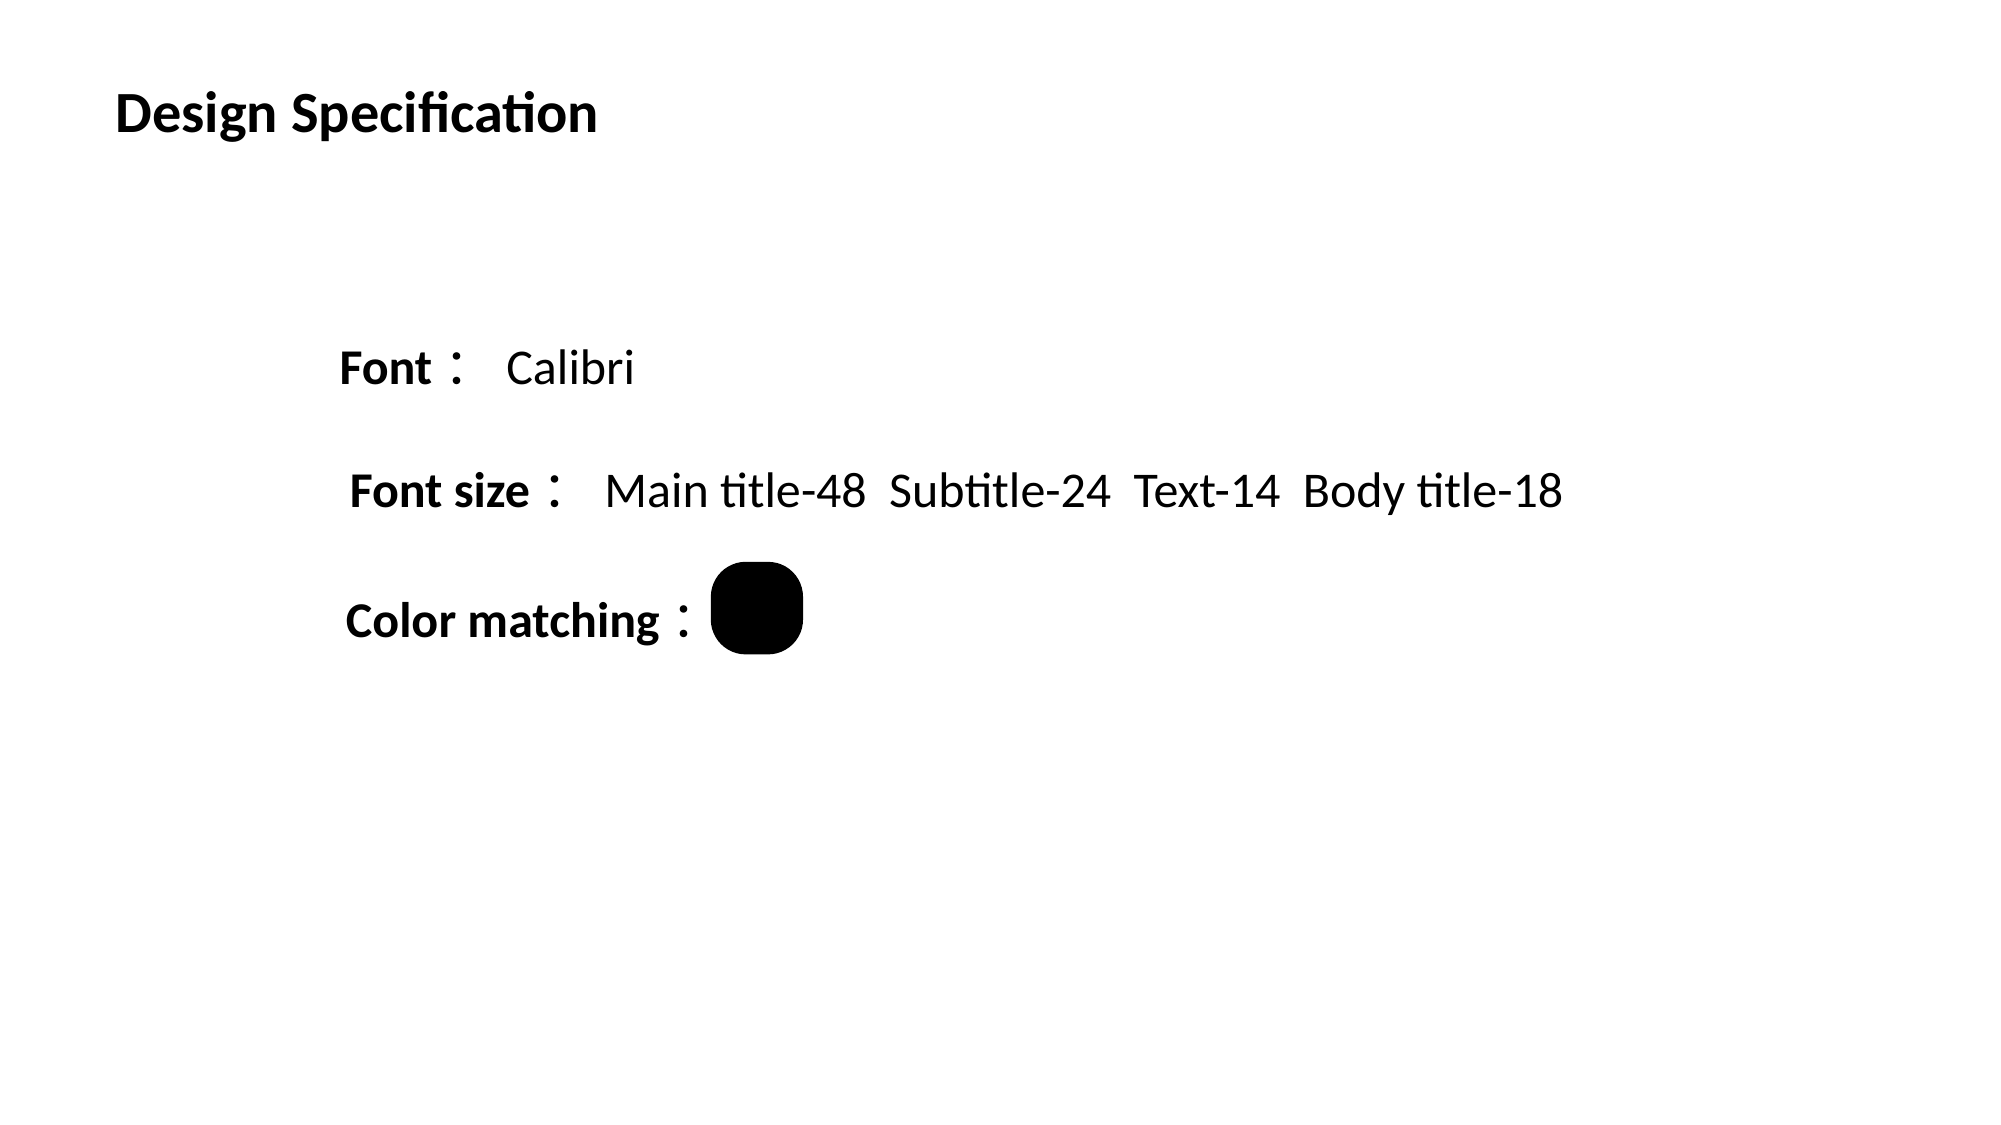

Design Specification
Font：Calibri
Font size：Main title-48  Subtitle-24  Text-14  Body title-18
Color matching：